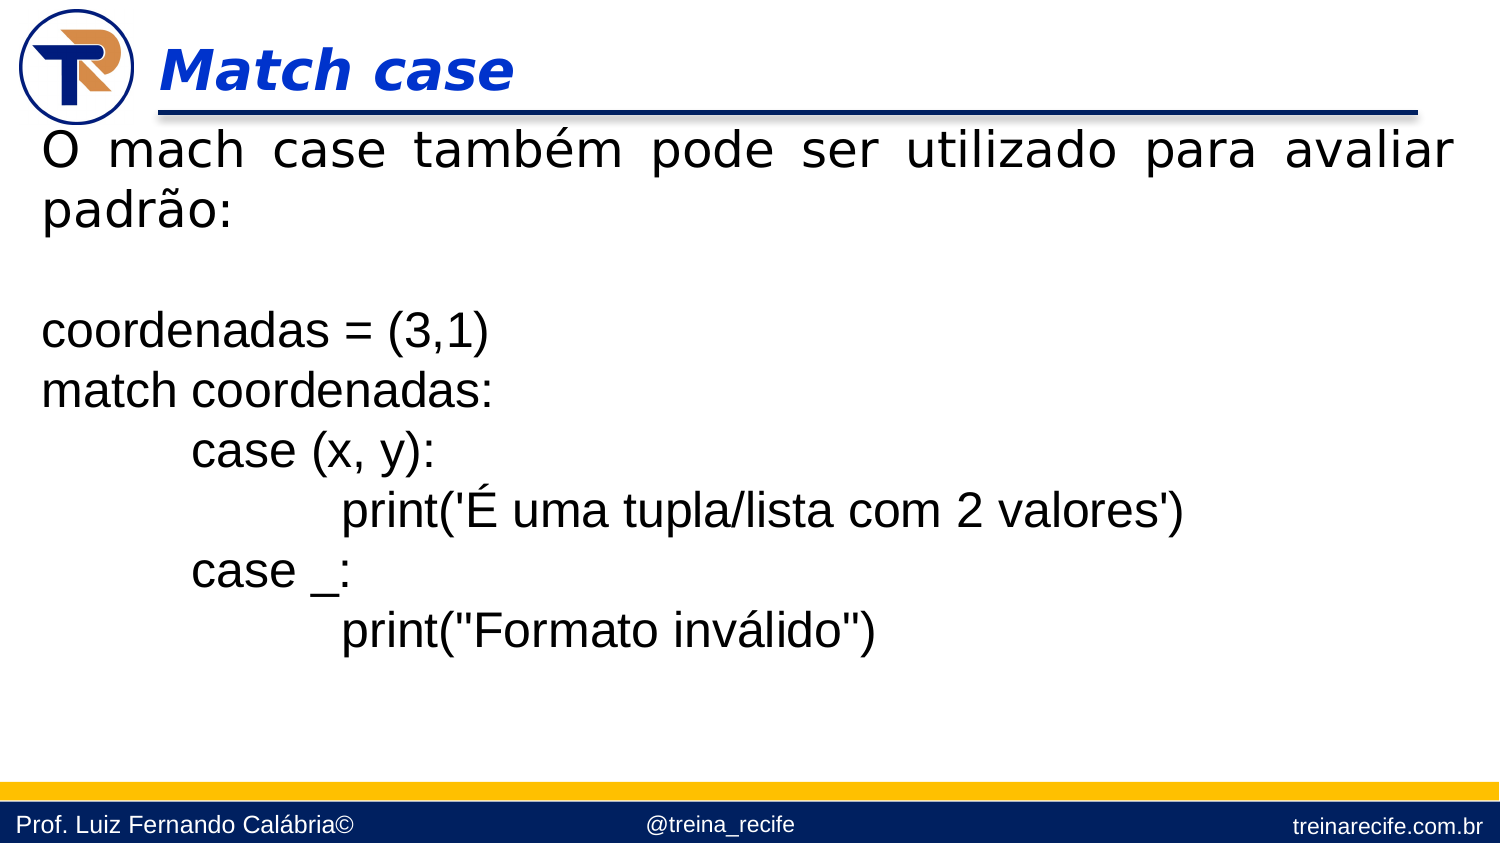

Match case
O mach case também pode ser utilizado para avaliar padrão:

coordenadas = (3,1)
match coordenadas:
	case (x, y):
		print('É uma tupla/lista com 2 valores')
	case _:
		print("Formato inválido")